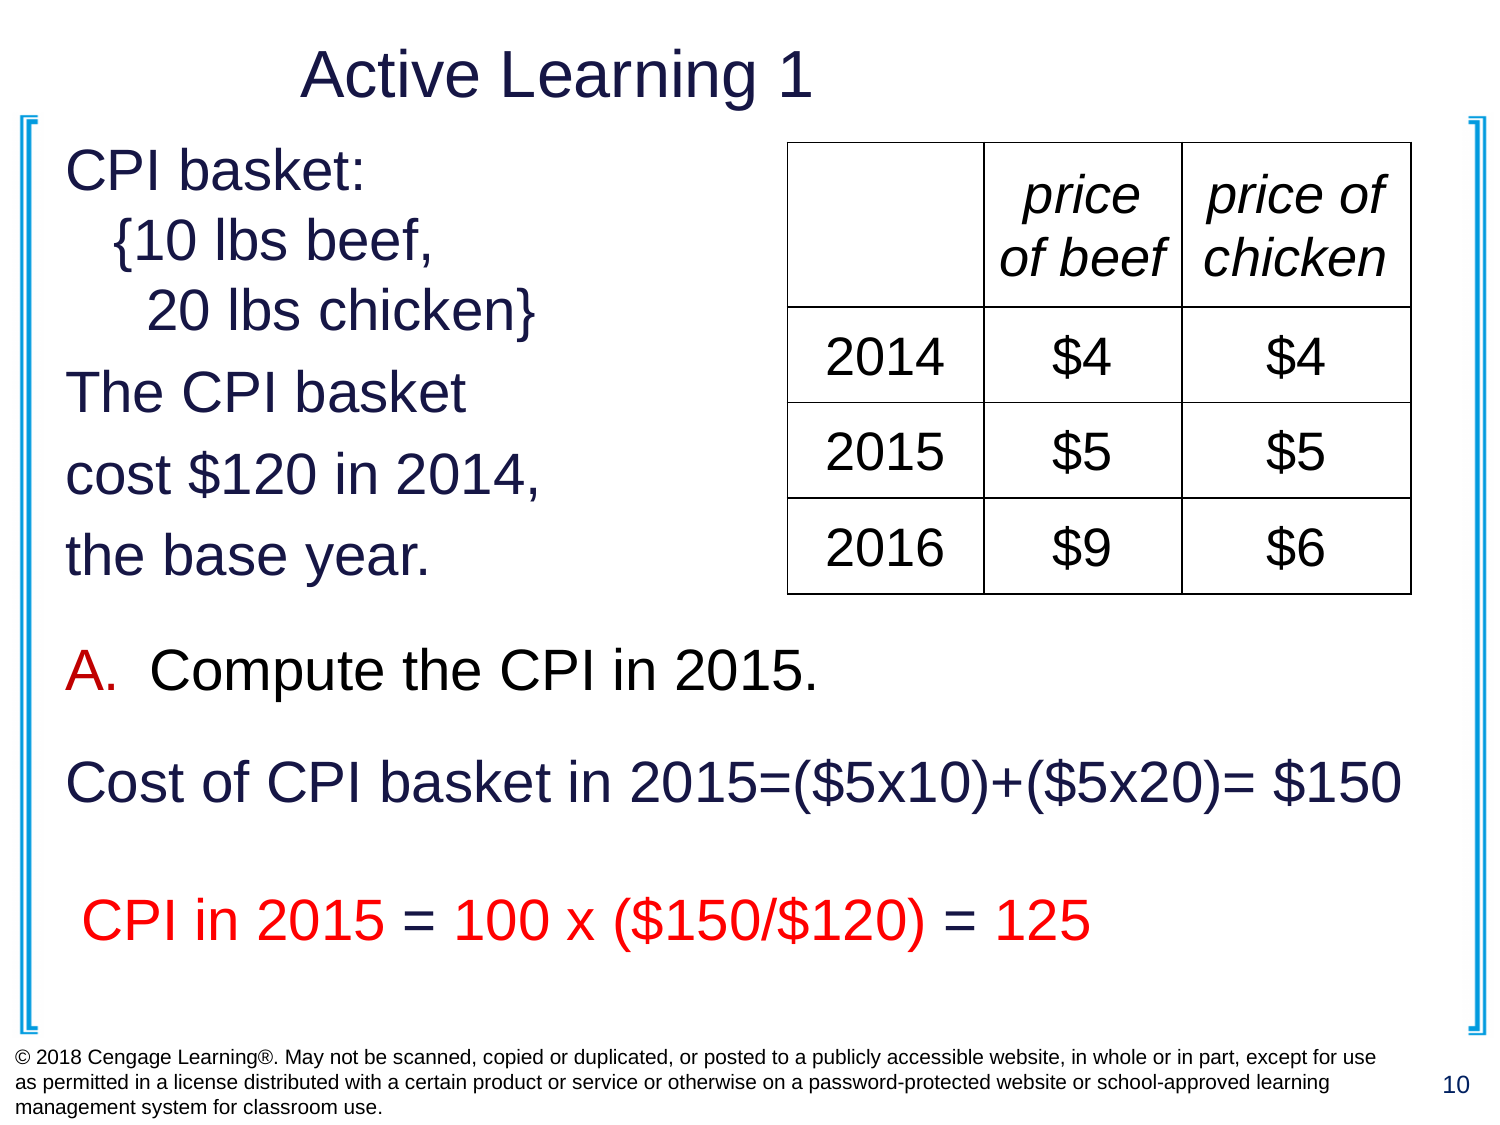

# Active Learning 1
CPI basket:
   {10 lbs beef,
     20 lbs chicken}
The CPI basket
cost $120 in 2014,
the base year.
Compute the CPI in 2015.
Cost of CPI basket in 2015=($5x10)+($5x20)= $150
|  | price of beef | price of chicken |
| --- | --- | --- |
| 2014 | $4 | $4 |
| 2015 | $5 | $5 |
| 2016 | $9 | $6 |
CPI in 2015 = 100 x ($150/$120) = 125

© 2018 Cengage Learning®. May not be scanned, copied or duplicated, or posted to a publicly accessible website, in whole or in part, except for use as permitted in a license distributed with a certain product or service or otherwise on a password-protected website or school-approved learning management system for classroom use.
10